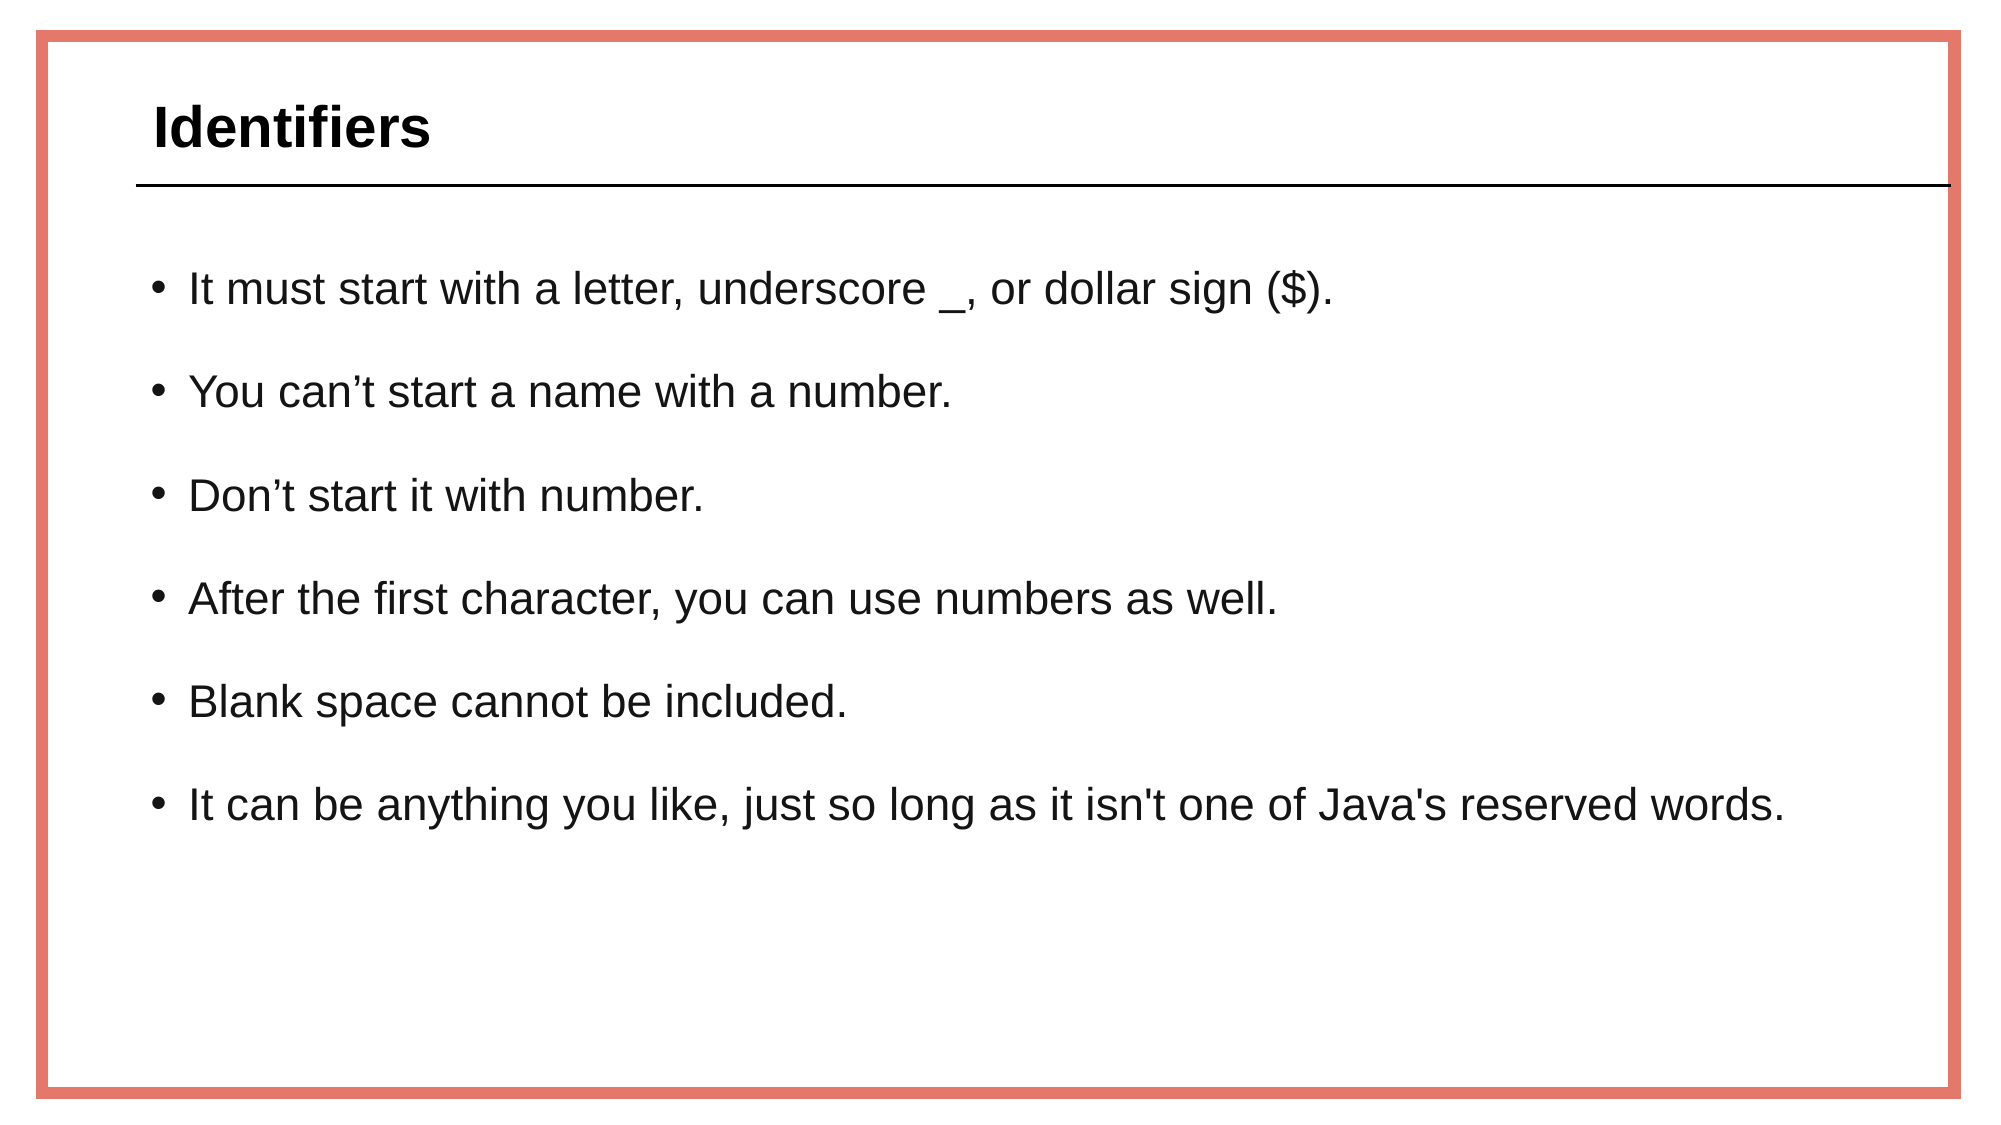

Identifiers
It must start with a letter, underscore _, or dollar sign ($).
You can’t start a name with a number.
Don’t start it with number.
After the first character, you can use numbers as well.
Blank space cannot be included.
It can be anything you like, just so long as it isn't one of Java's reserved words.

32